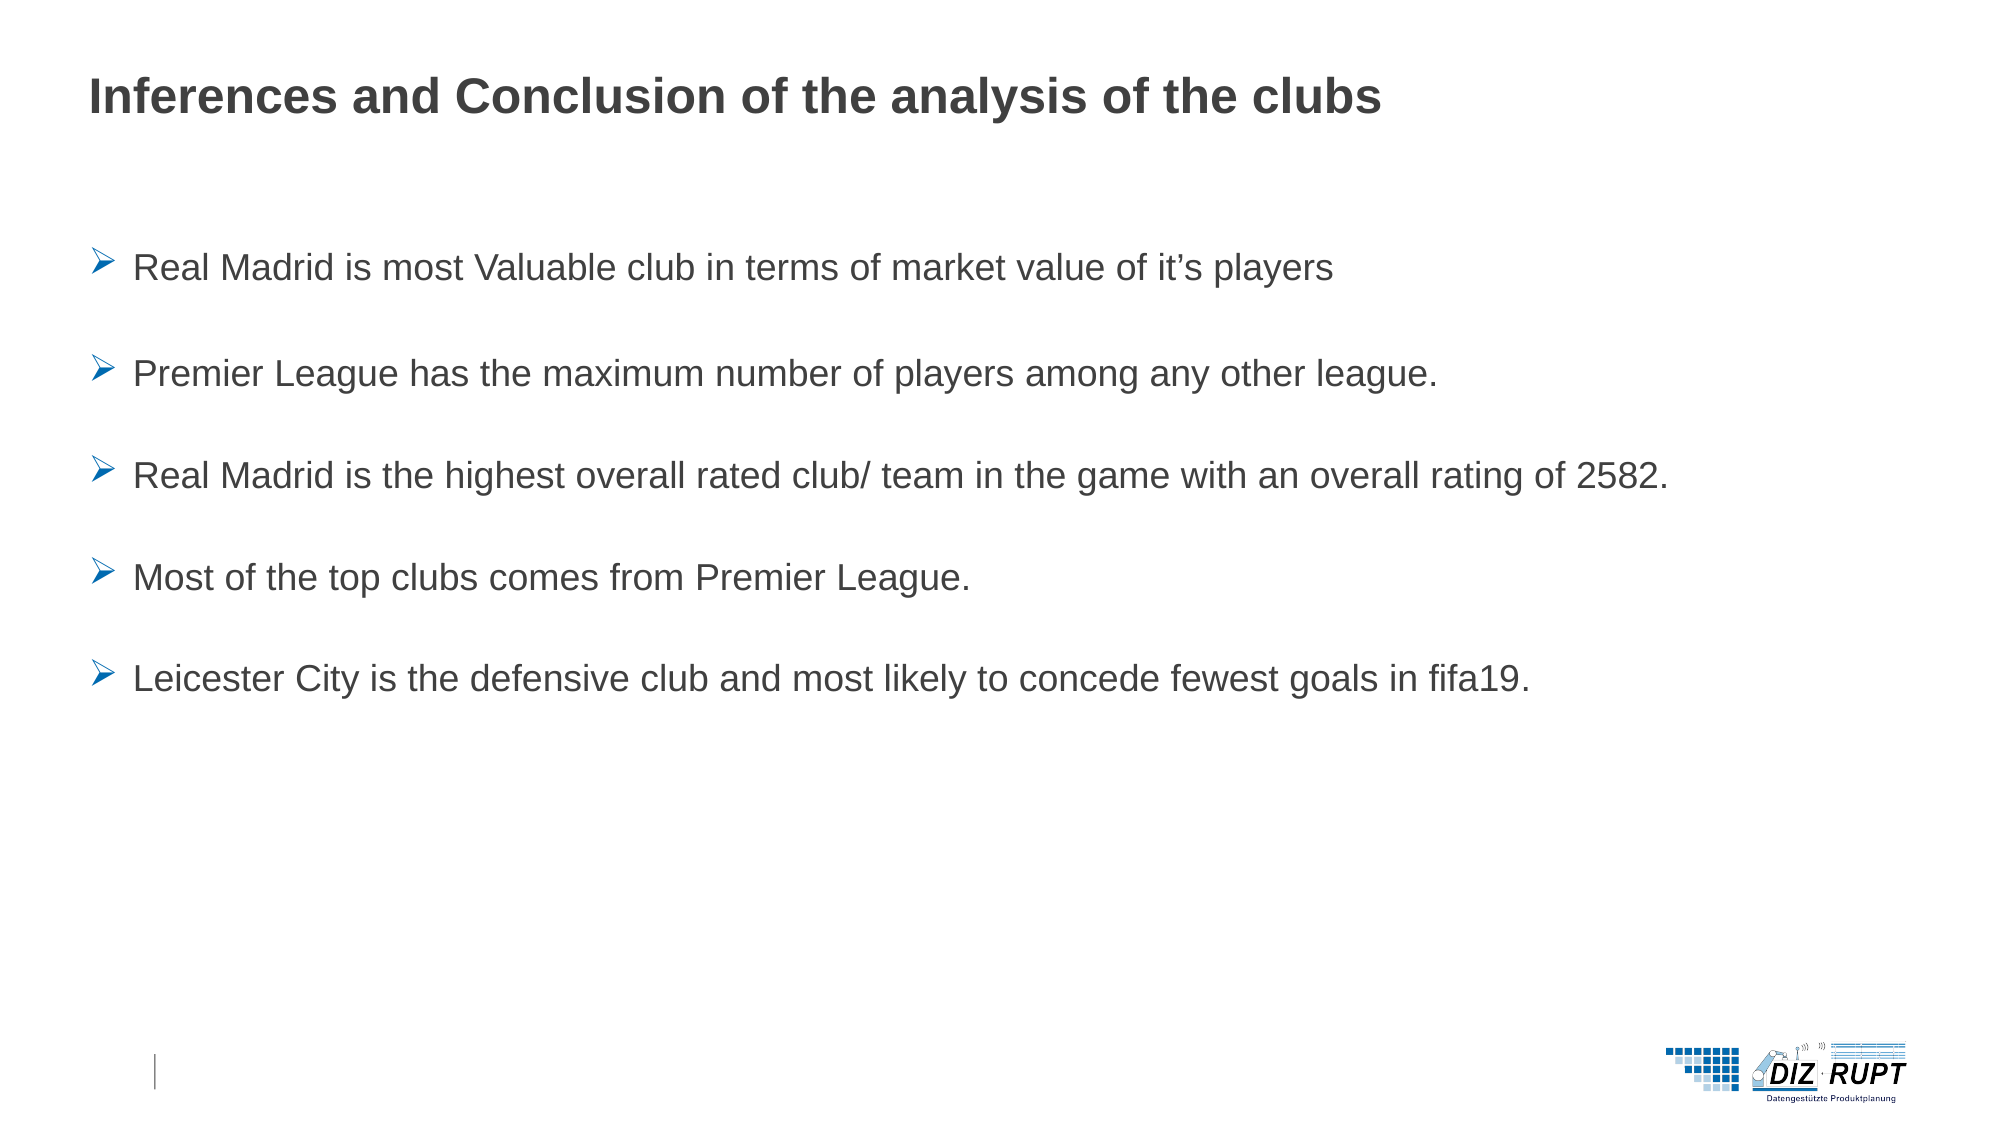

# Inferences and Conclusion of the analysis of the clubs
Real Madrid is most Valuable club in terms of market value of it’s players
Premier League has the maximum number of players among any other league.
Real Madrid is the highest overall rated club/ team in the game with an overall rating of 2582.
Most of the top clubs comes from Premier League.
Leicester City is the defensive club and most likely to concede fewest goals in fifa19.